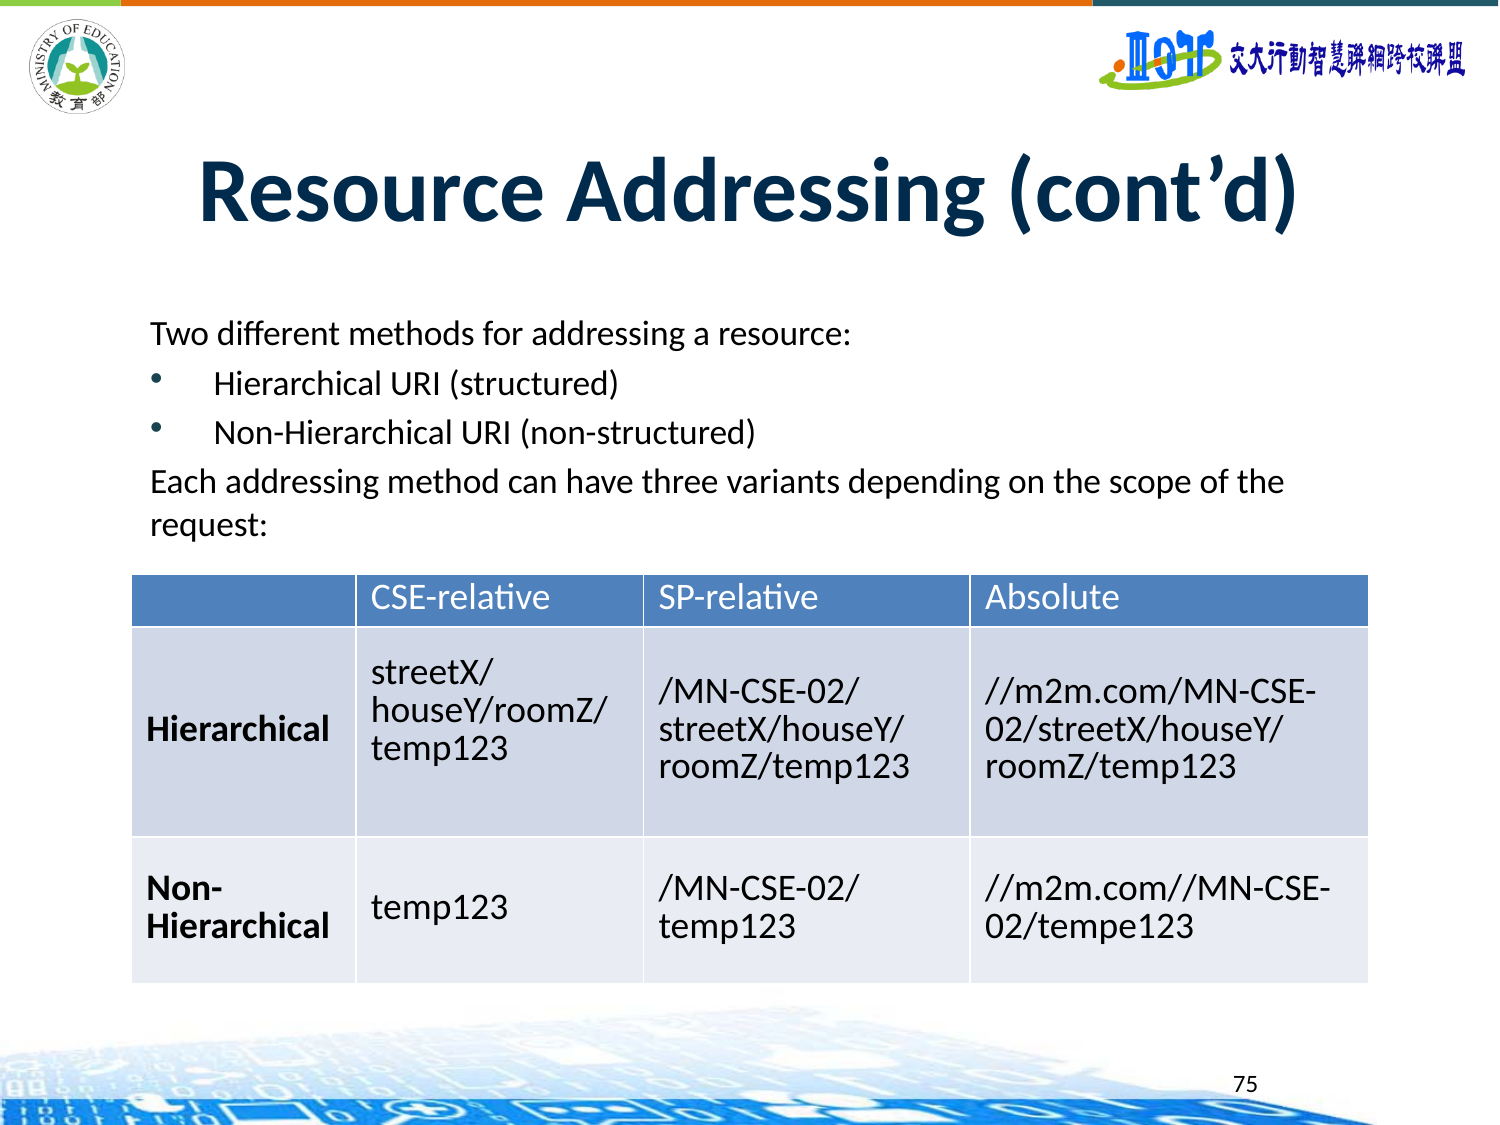

# Resource Addressing (cont’d)
Two different methods for addressing a resource:
Hierarchical URI (structured)
Non-Hierarchical URI (non-structured)
Each addressing method can have three variants depending on the scope of the request:

|  | CSE-relative | SP-relative | Absolute |
| --- | --- | --- | --- |
| Hierarchical | streetX/houseY/roomZ/temp123 | /MN-CSE-02/streetX/houseY/roomZ/temp123 | //m2m.com/MN-CSE-02/streetX/houseY/roomZ/temp123 |
| Non-Hierarchical | temp123 | /MN-CSE-02/temp123 | //m2m.com//MN-CSE-02/tempe123 |
75